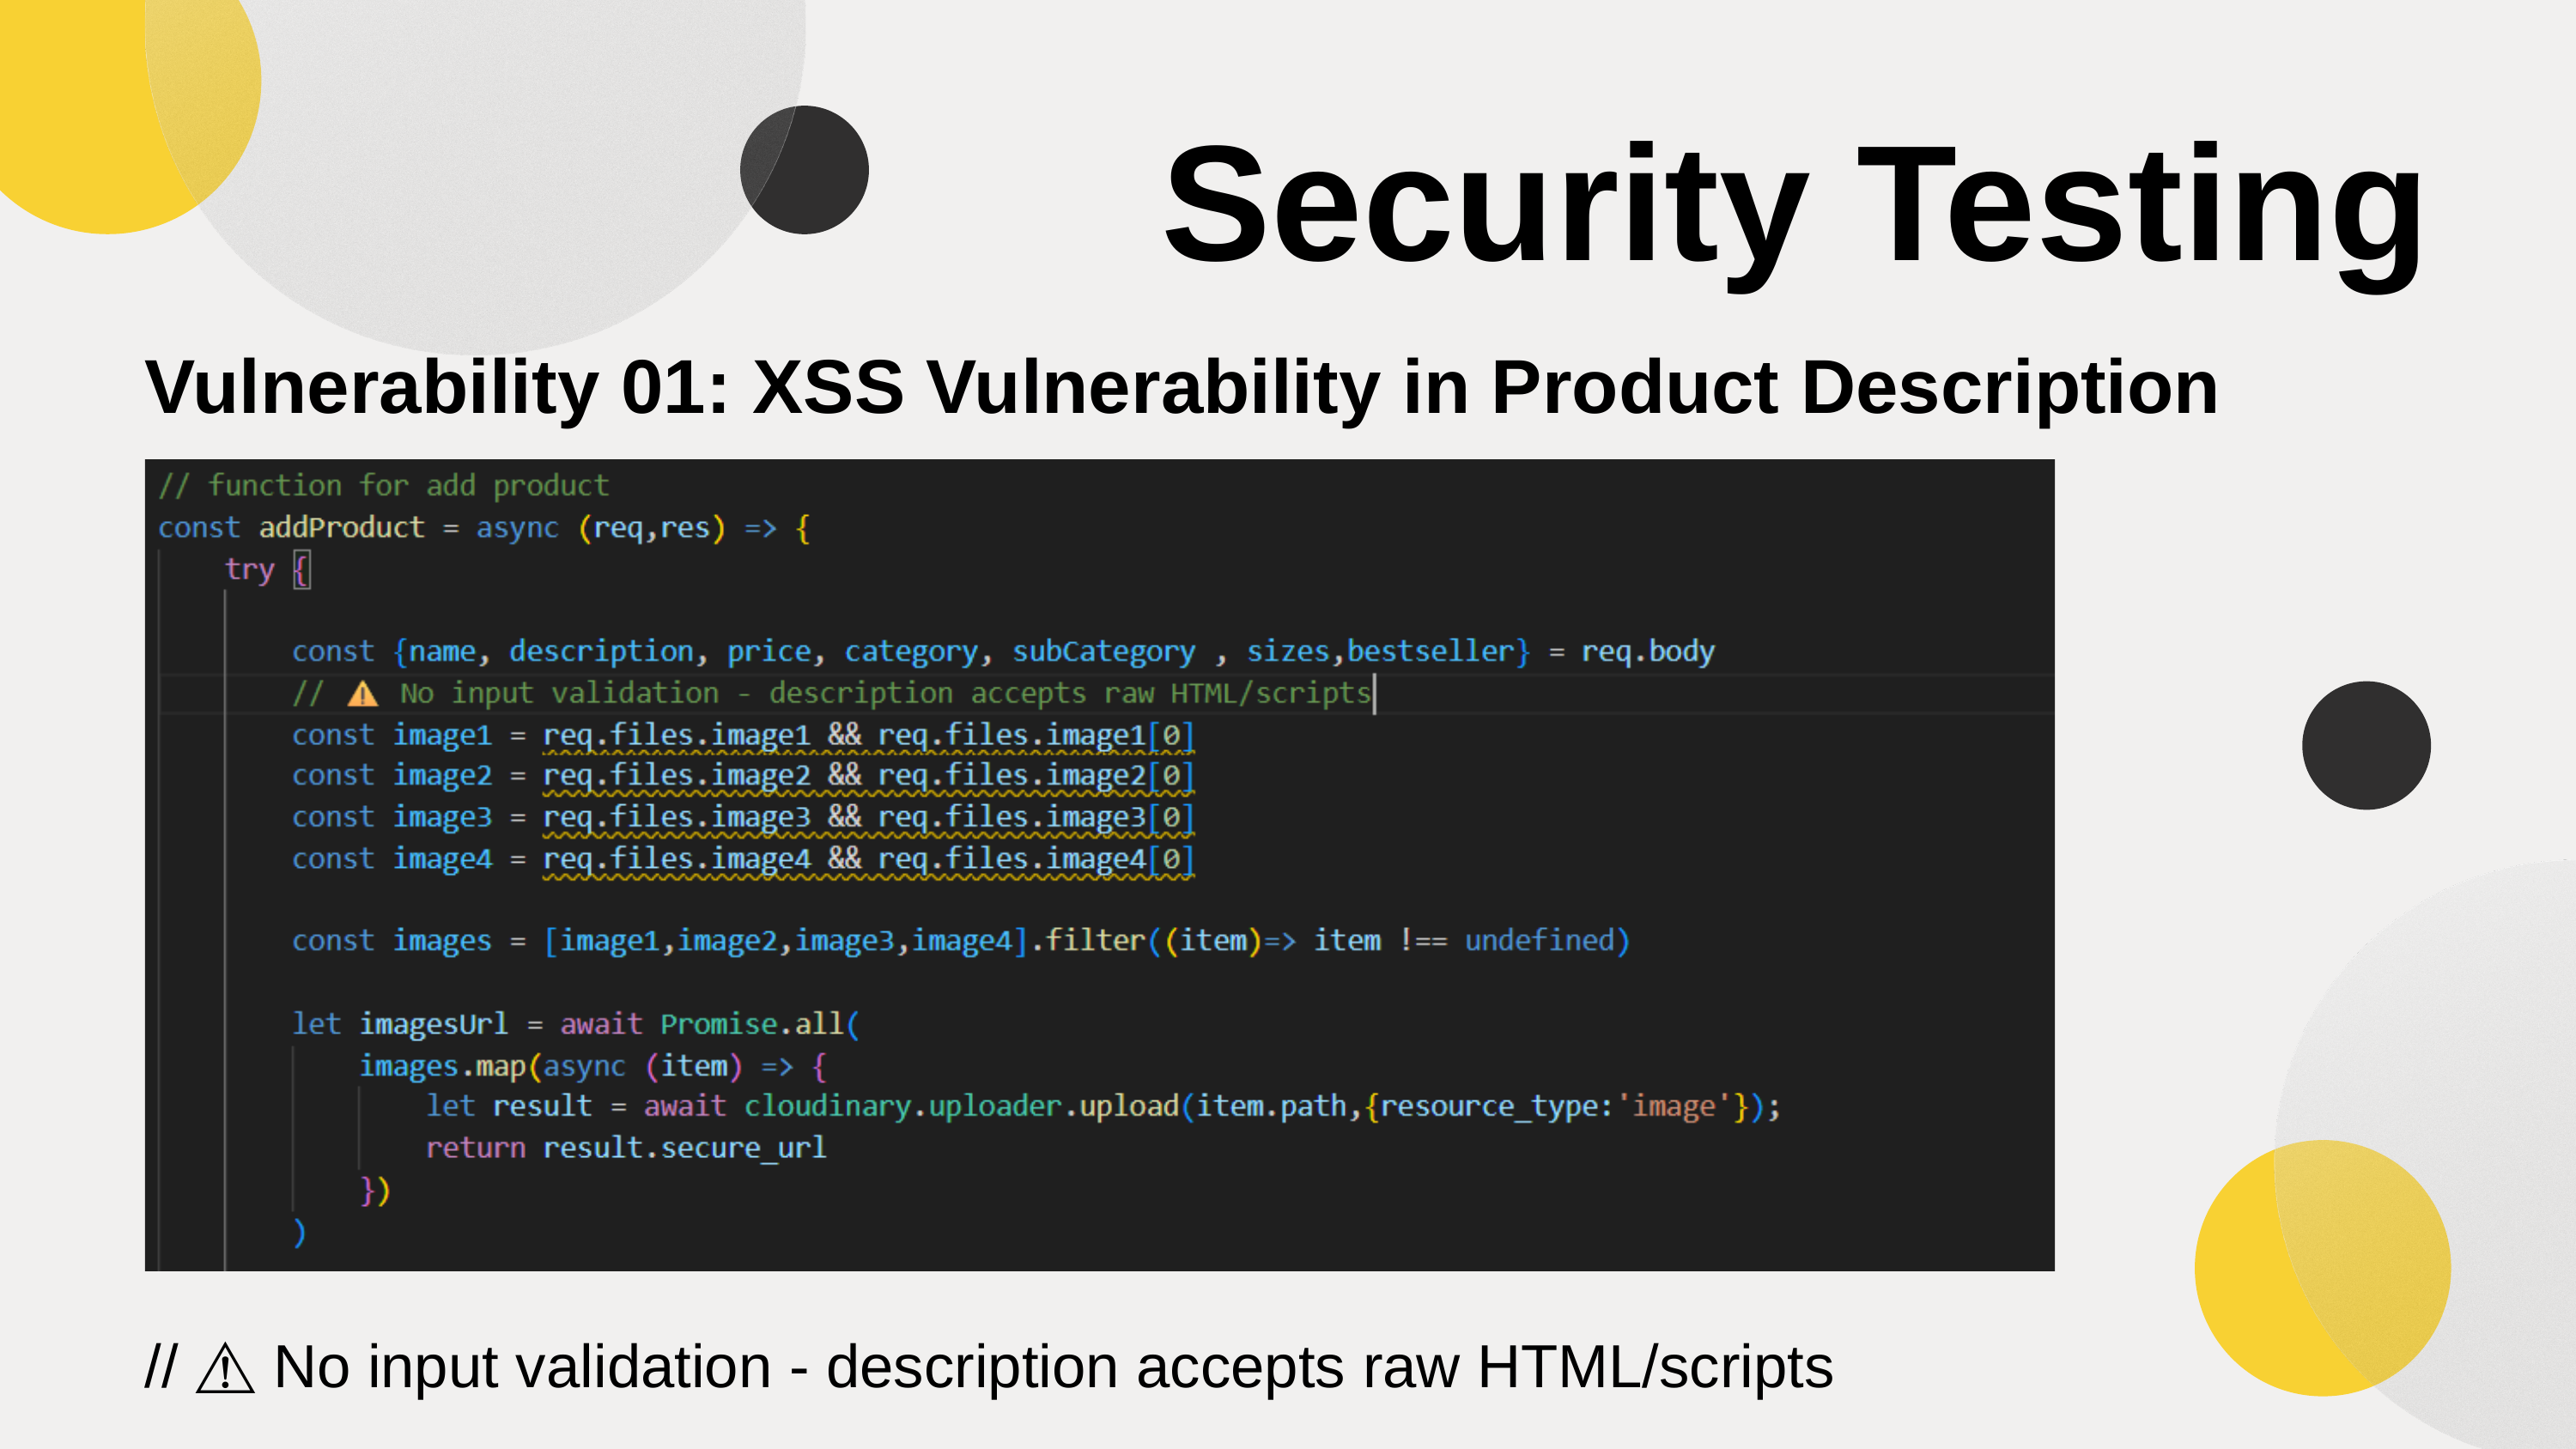

Security Testing

Vulnerability 01: XSS Vulnerability in Product Description

// ⚠️ No input validation - description accepts raw HTML/scripts